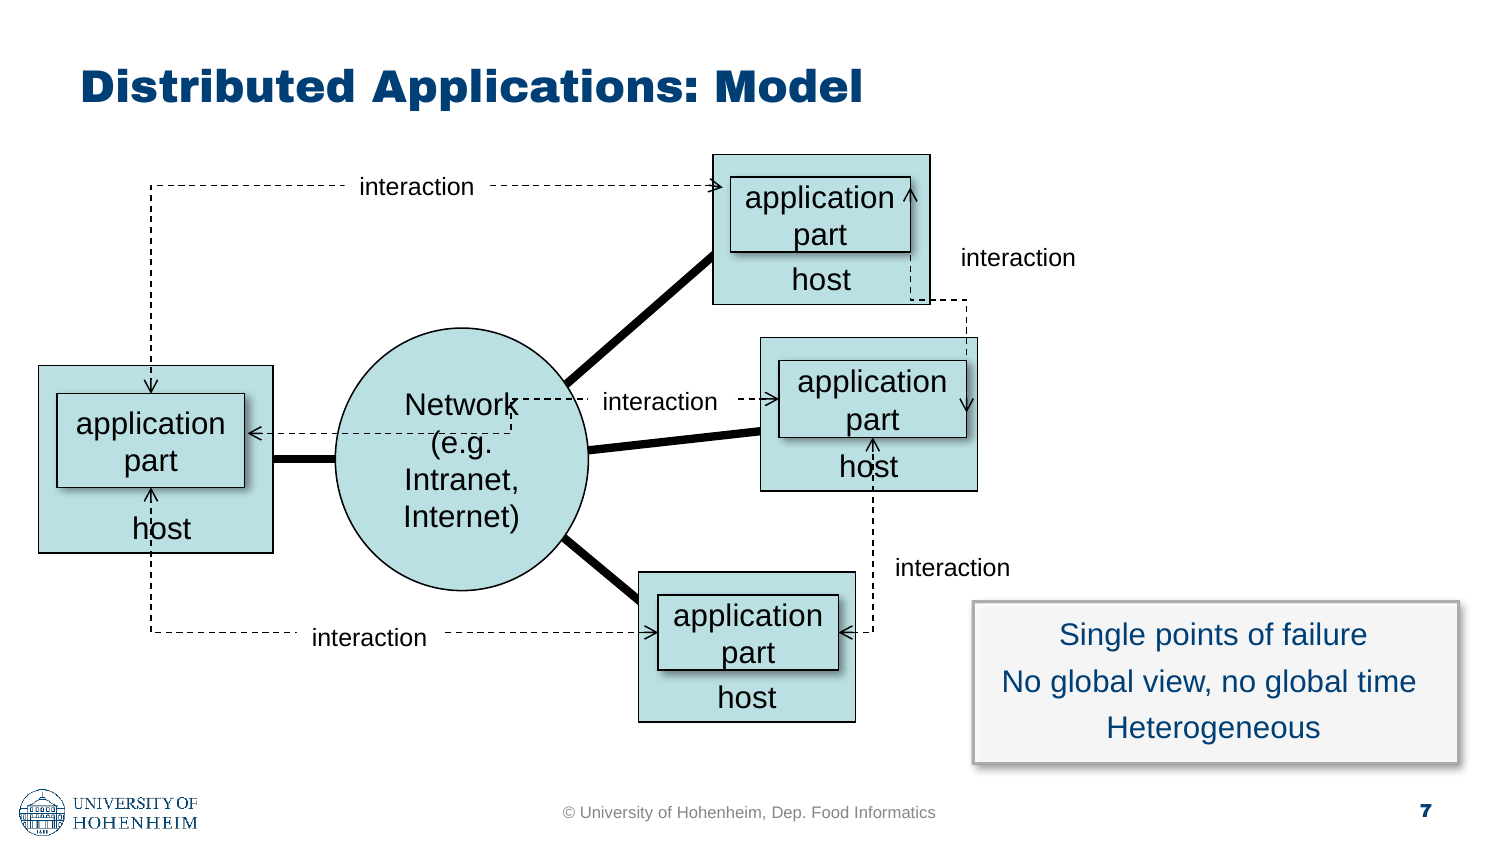

Distributed Applications: Model
host
application part
interaction
interaction
Network (e.g. Intranet, Internet)
host
application part
         host
interaction
application part
interaction
host
application part
Single points of failure
No global view, no global time
Heterogeneous
interaction